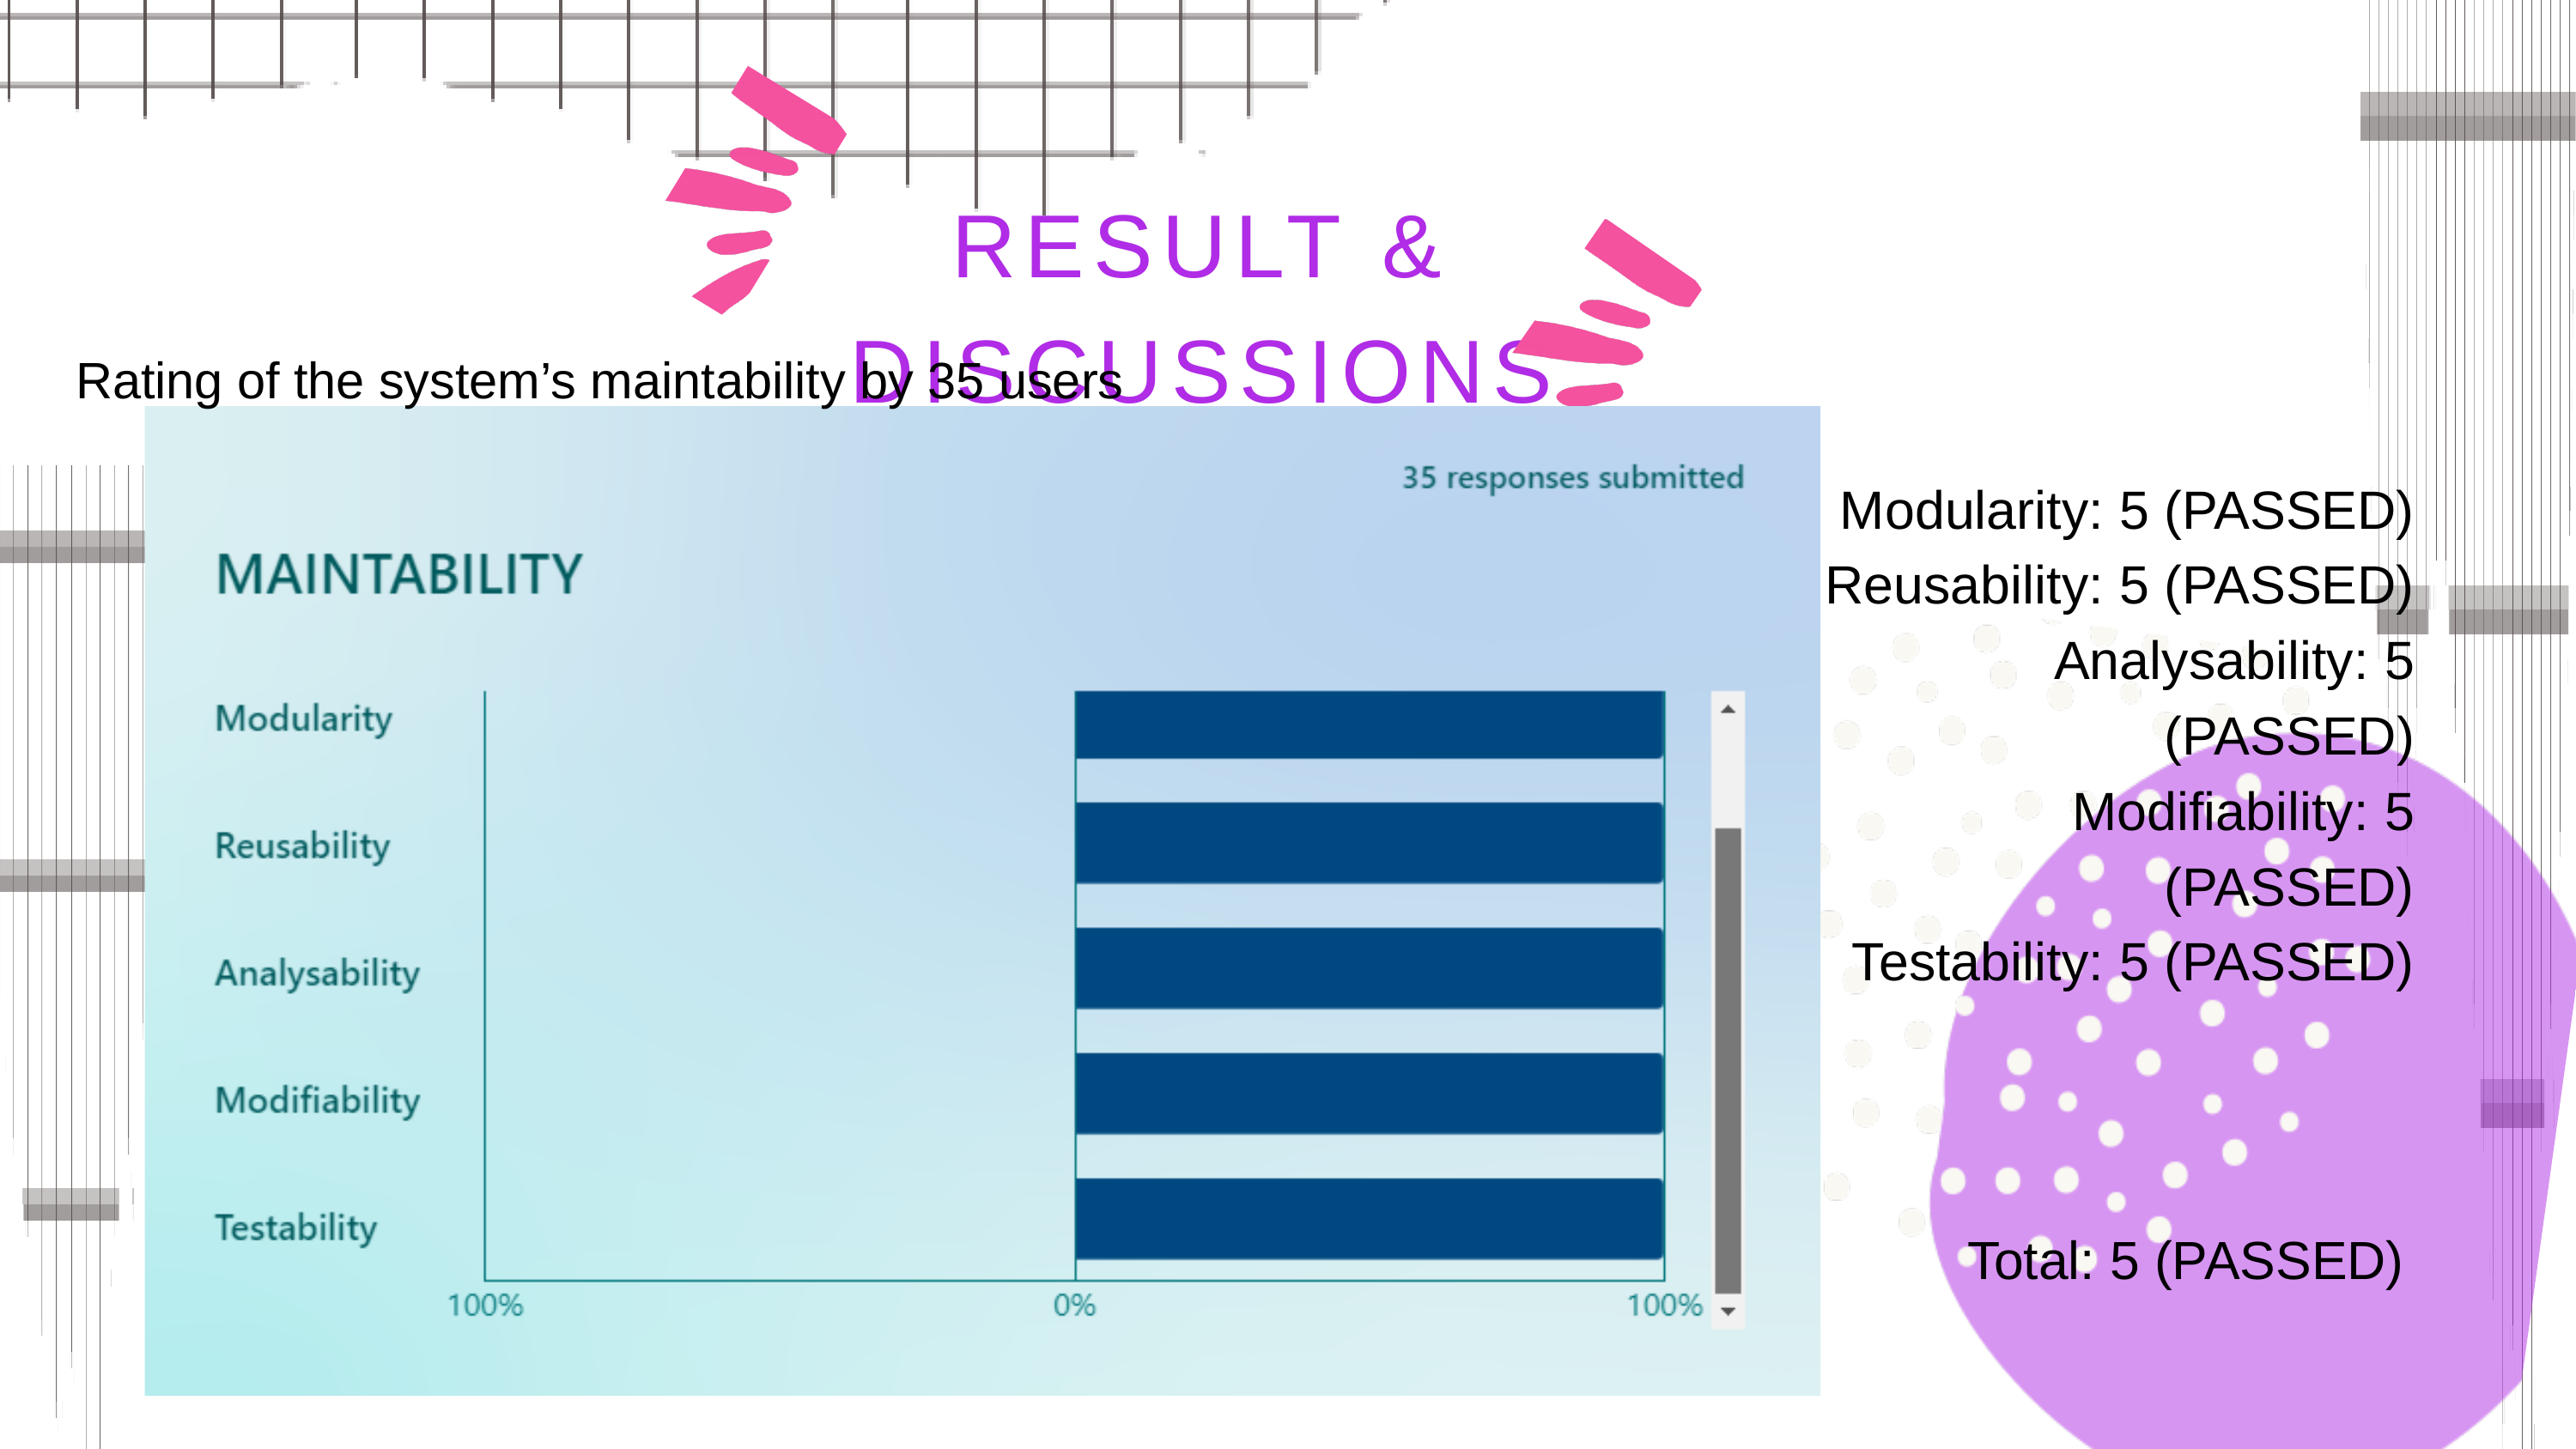

RESULT & DISCUSSIONS

Rating of the system’s maintability by 35 users

 Modularity: 5 (PASSED)
Reusability: 5 (PASSED)
Analysability: 5 (PASSED)
Modifiability: 5 (PASSED)
Testability: 5 (PASSED)

Total: 5 (PASSED)